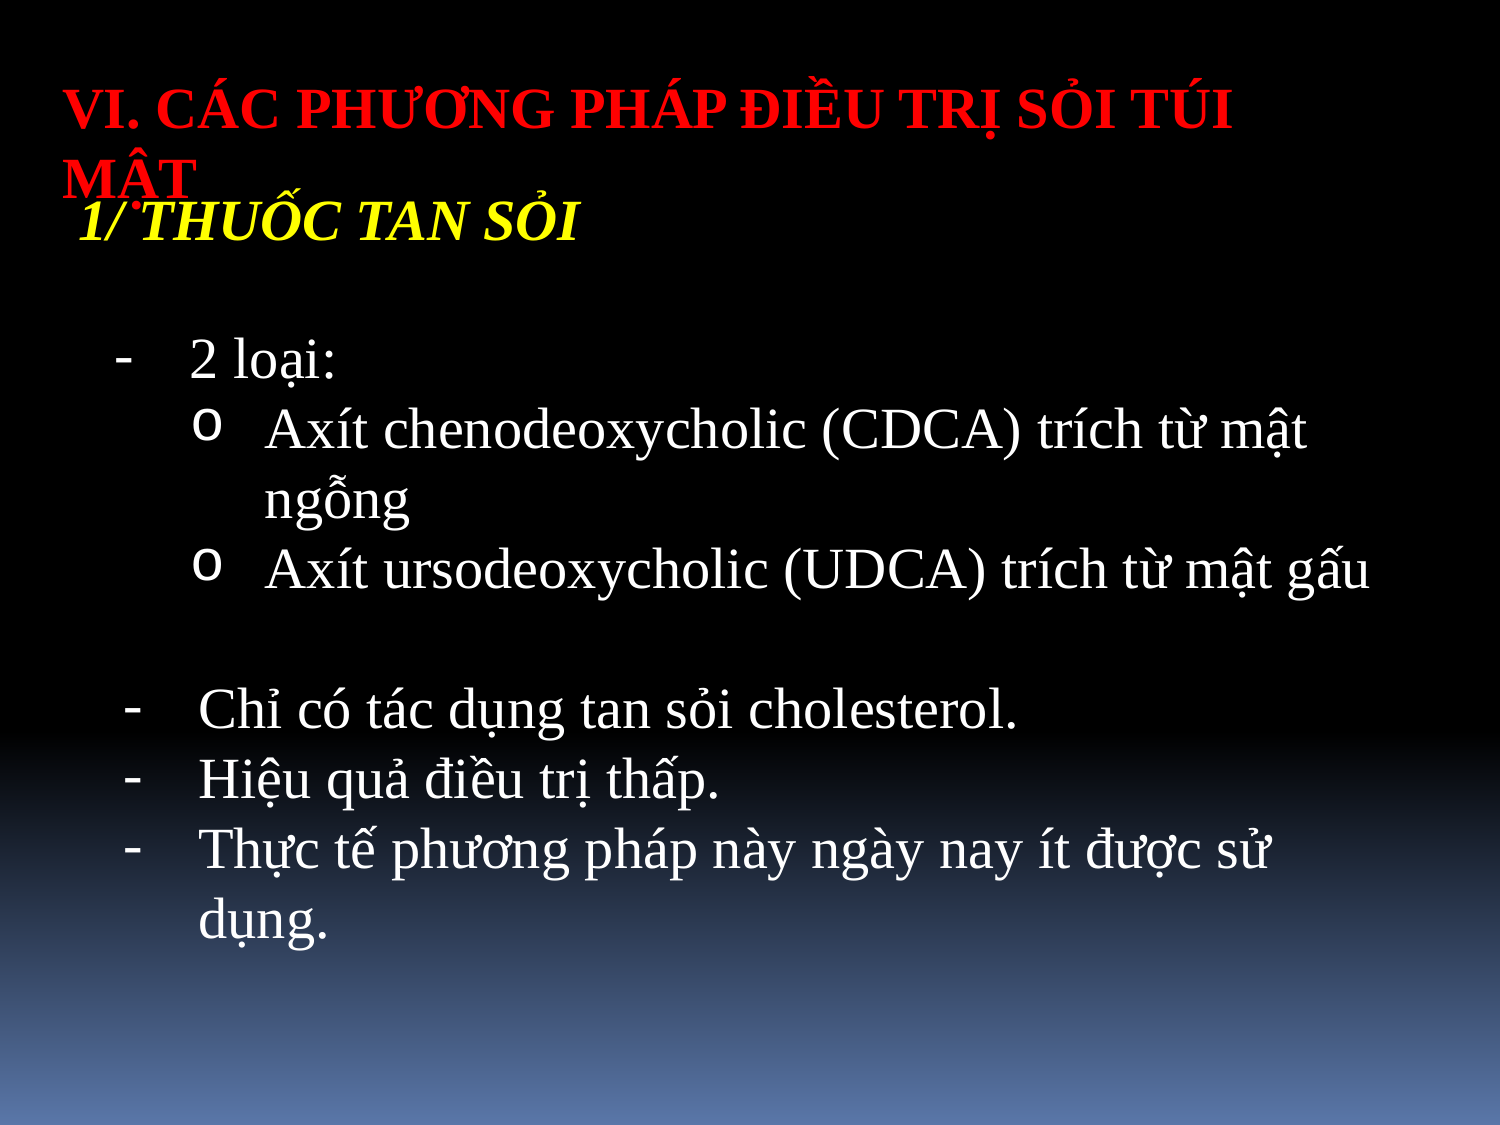

VI. CÁC PHƯƠNG PHÁP ĐIỀU TRỊ SỎI TÚI MẬT
1/ THUỐC TAN SỎI
2 loại:
Axít chenodeoxycholic (CDCA) trích từ mật ngỗng
Axít ursodeoxycholic (UDCA) trích từ mật gấu

Chỉ có tác dụng tan sỏi cholesterol.
Hiệu quả điều trị thấp.
Thực tế phương pháp này ngày nay ít được sử dụng.